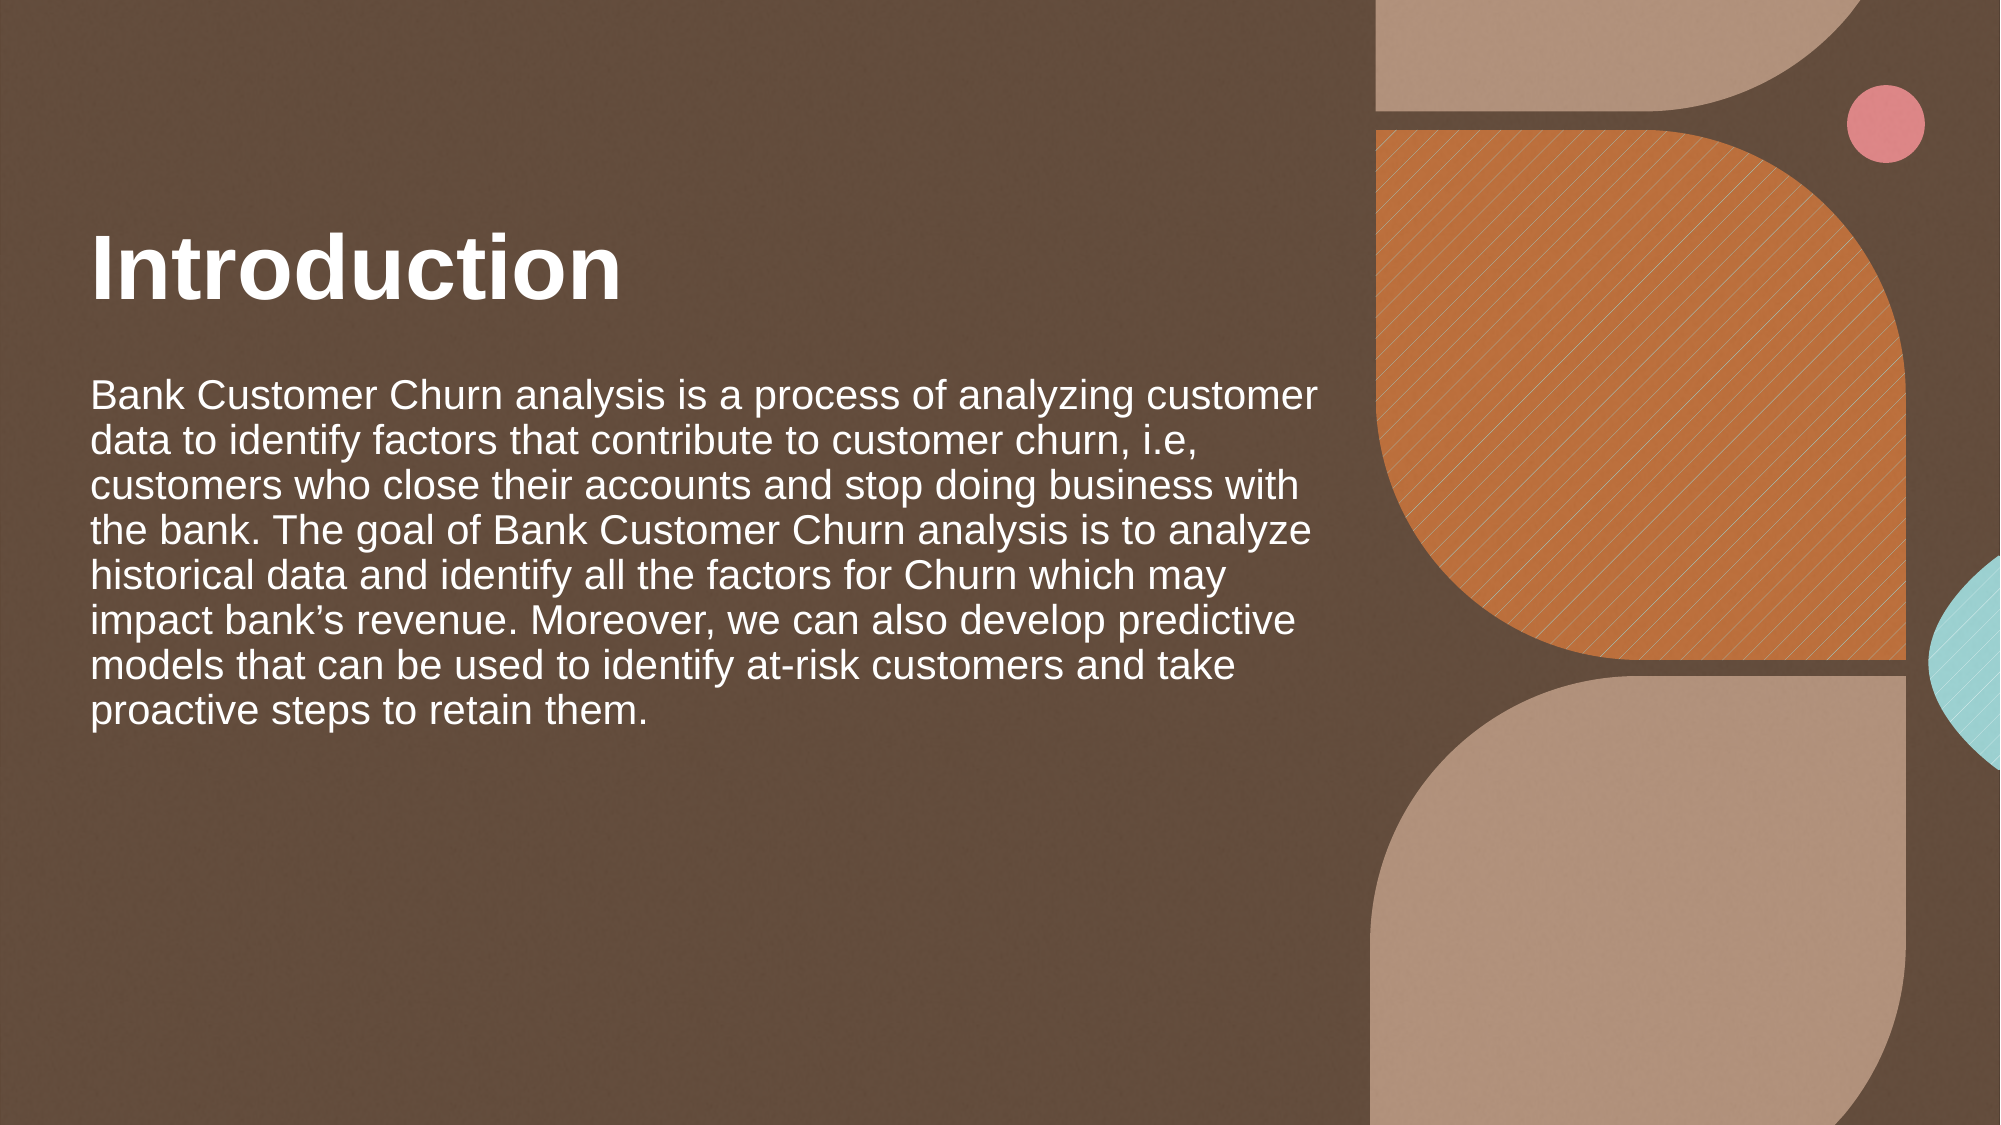

# Introduction
Bank Customer Churn analysis is a process of analyzing customer data to identify factors that contribute to customer churn, i.e, customers who close their accounts and stop doing business with the bank. The goal of Bank Customer Churn analysis is to analyze historical data and identify all the factors for Churn which may impact bank’s revenue. Moreover, we can also develop predictive models that can be used to identify at-risk customers and take proactive steps to retain them.